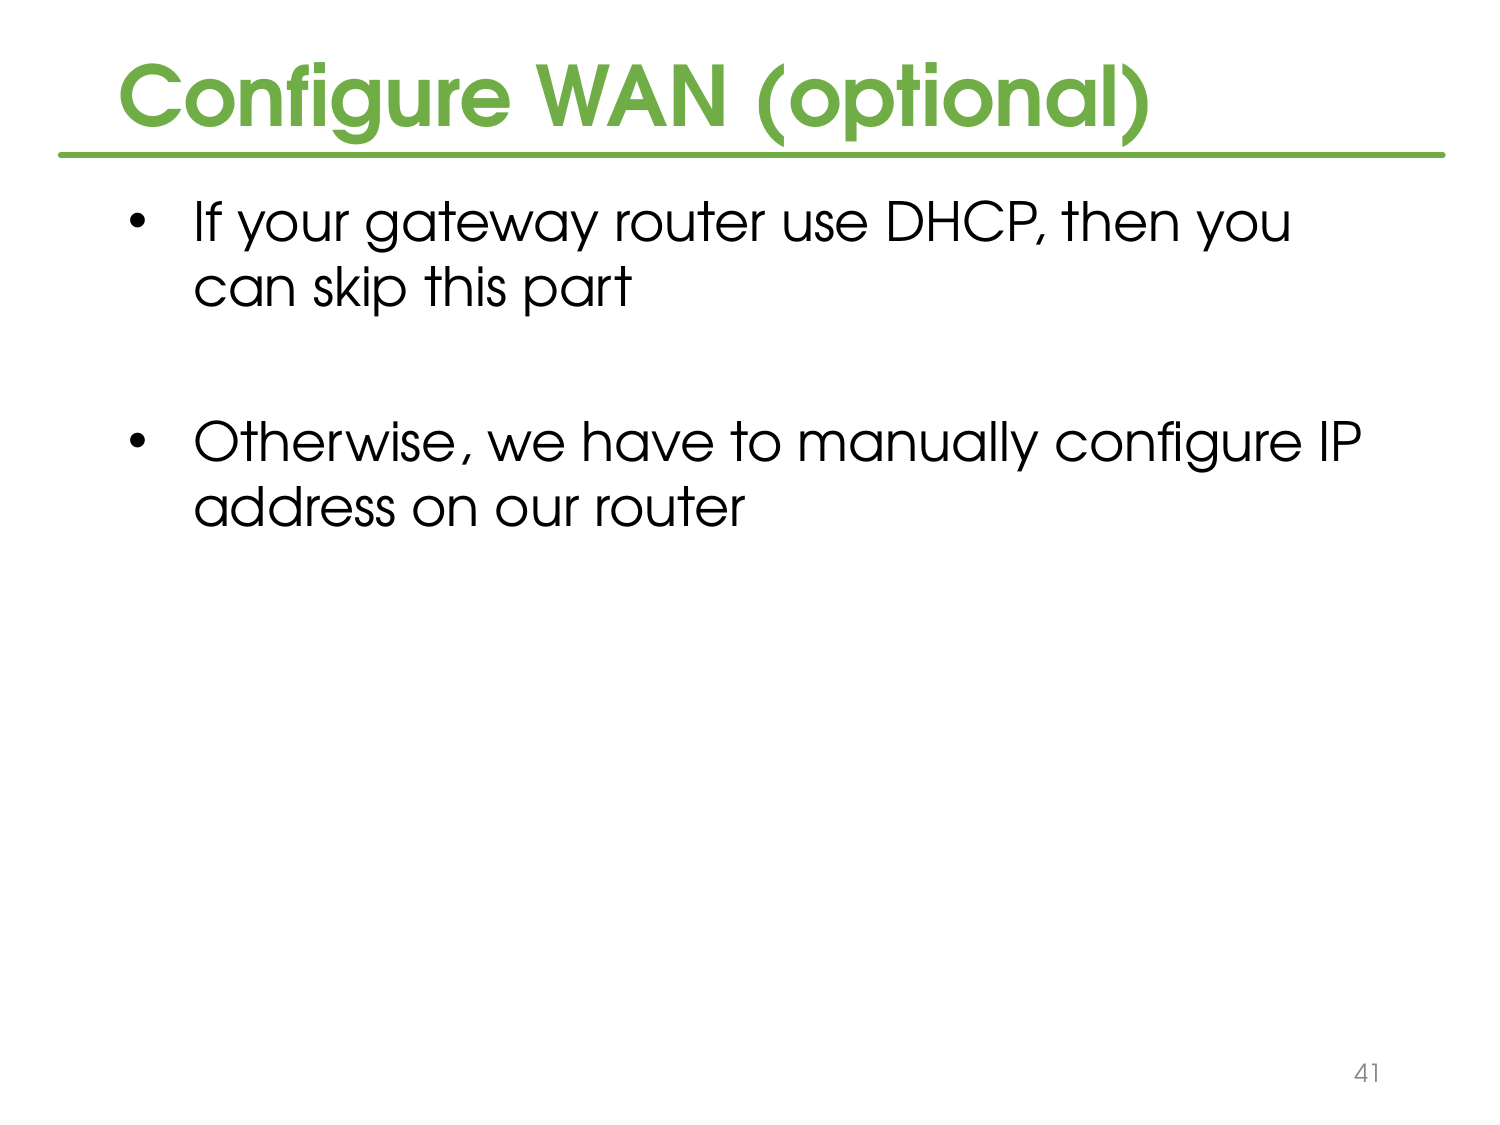

# Configure WAN (optional)
If your gateway router use DHCP, then you can skip this part

Otherwise, we have to manually configure IP address on our router
41